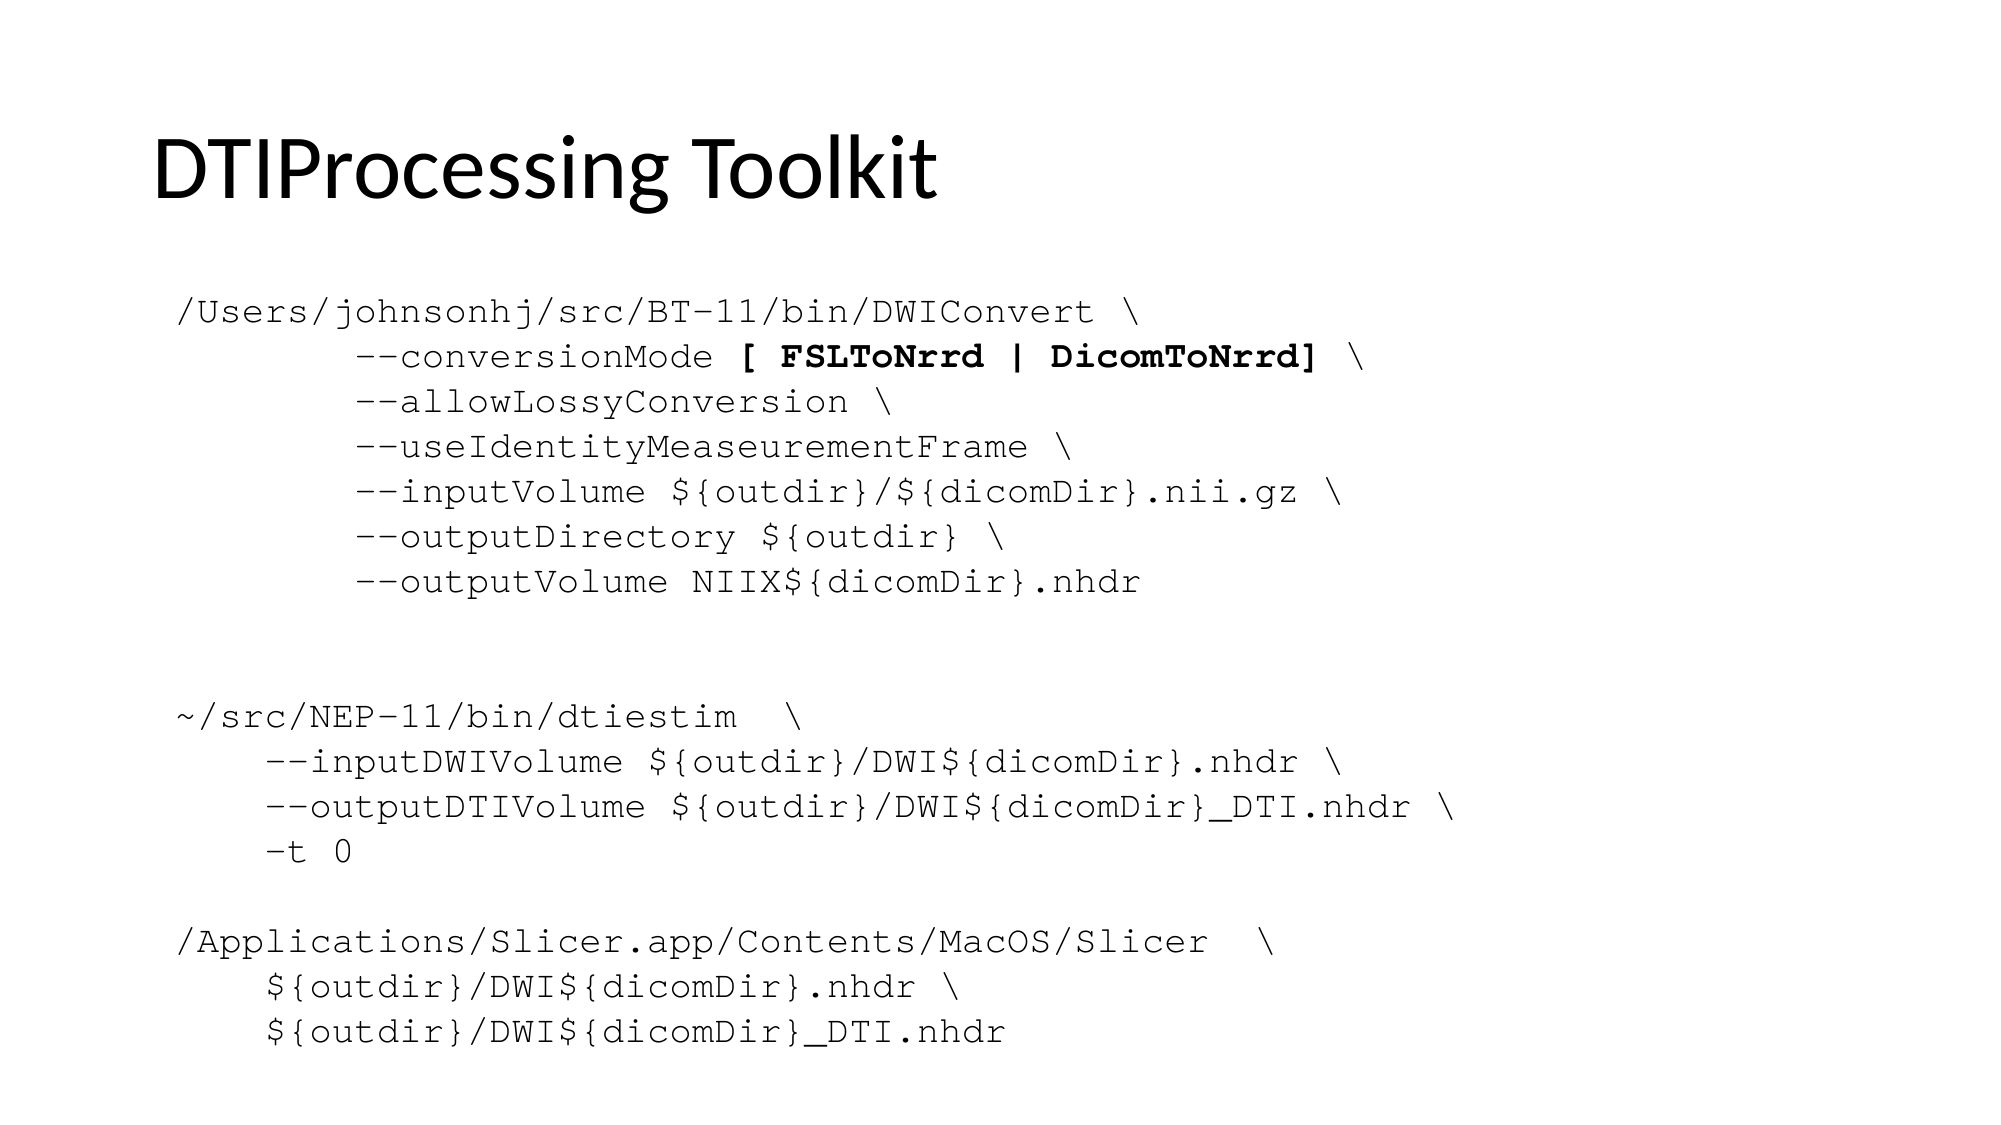

# DTIProcessing Toolkit
/Users/johnsonhj/src/BT-11/bin/DWIConvert \
        --conversionMode [ FSLToNrrd | DicomToNrrd] \
        --allowLossyConversion \
        --useIdentityMeaseurementFrame \
        --inputVolume ${outdir}/${dicomDir}.nii.gz \
        --outputDirectory ${outdir} \
        --outputVolume NIIX${dicomDir}.nhdr

~/src/NEP-11/bin/dtiestim  \
    --inputDWIVolume ${outdir}/DWI${dicomDir}.nhdr \
    --outputDTIVolume ${outdir}/DWI${dicomDir}_DTI.nhdr \
    -t 0

/Applications/Slicer.app/Contents/MacOS/Slicer  \
    ${outdir}/DWI${dicomDir}.nhdr \
    ${outdir}/DWI${dicomDir}_DTI.nhdr